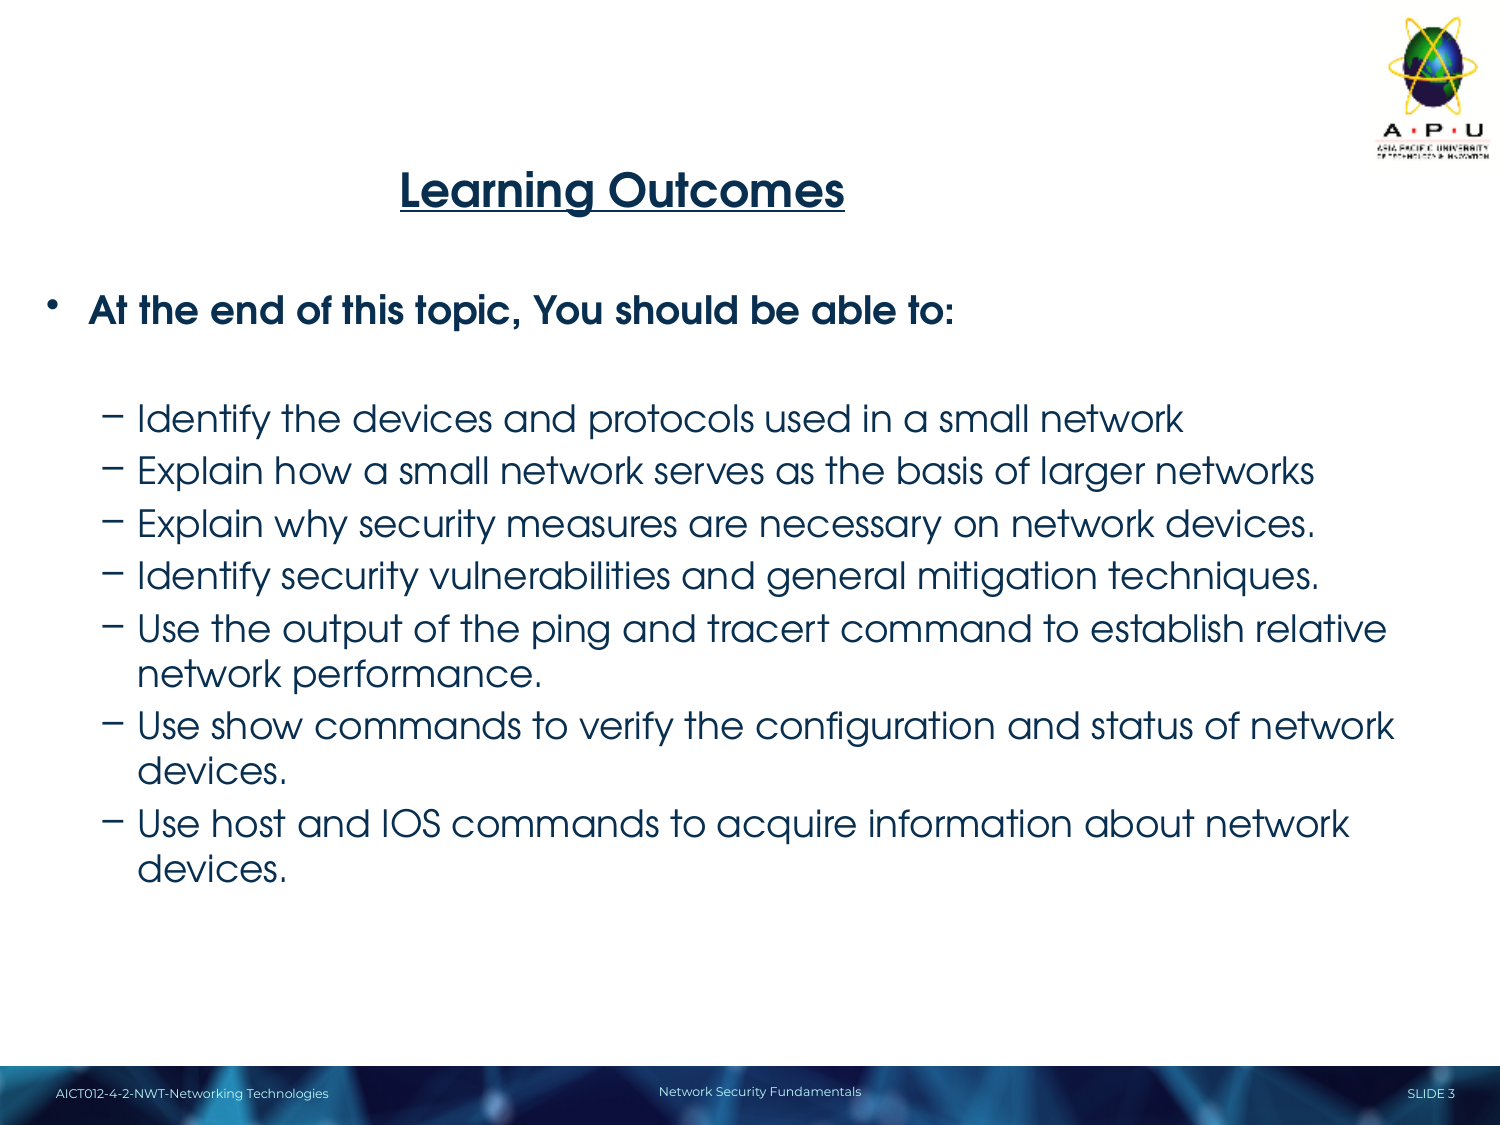

# Learning Outcomes
At the end of this topic, You should be able to:

Identify the devices and protocols used in a small network
Explain how a small network serves as the basis of larger networks
Explain why security measures are necessary on network devices.
Identify security vulnerabilities and general mitigation techniques.
Use the output of the ping and tracert command to establish relative network performance.
Use show commands to verify the configuration and status of network devices.
Use host and IOS commands to acquire information about network devices.